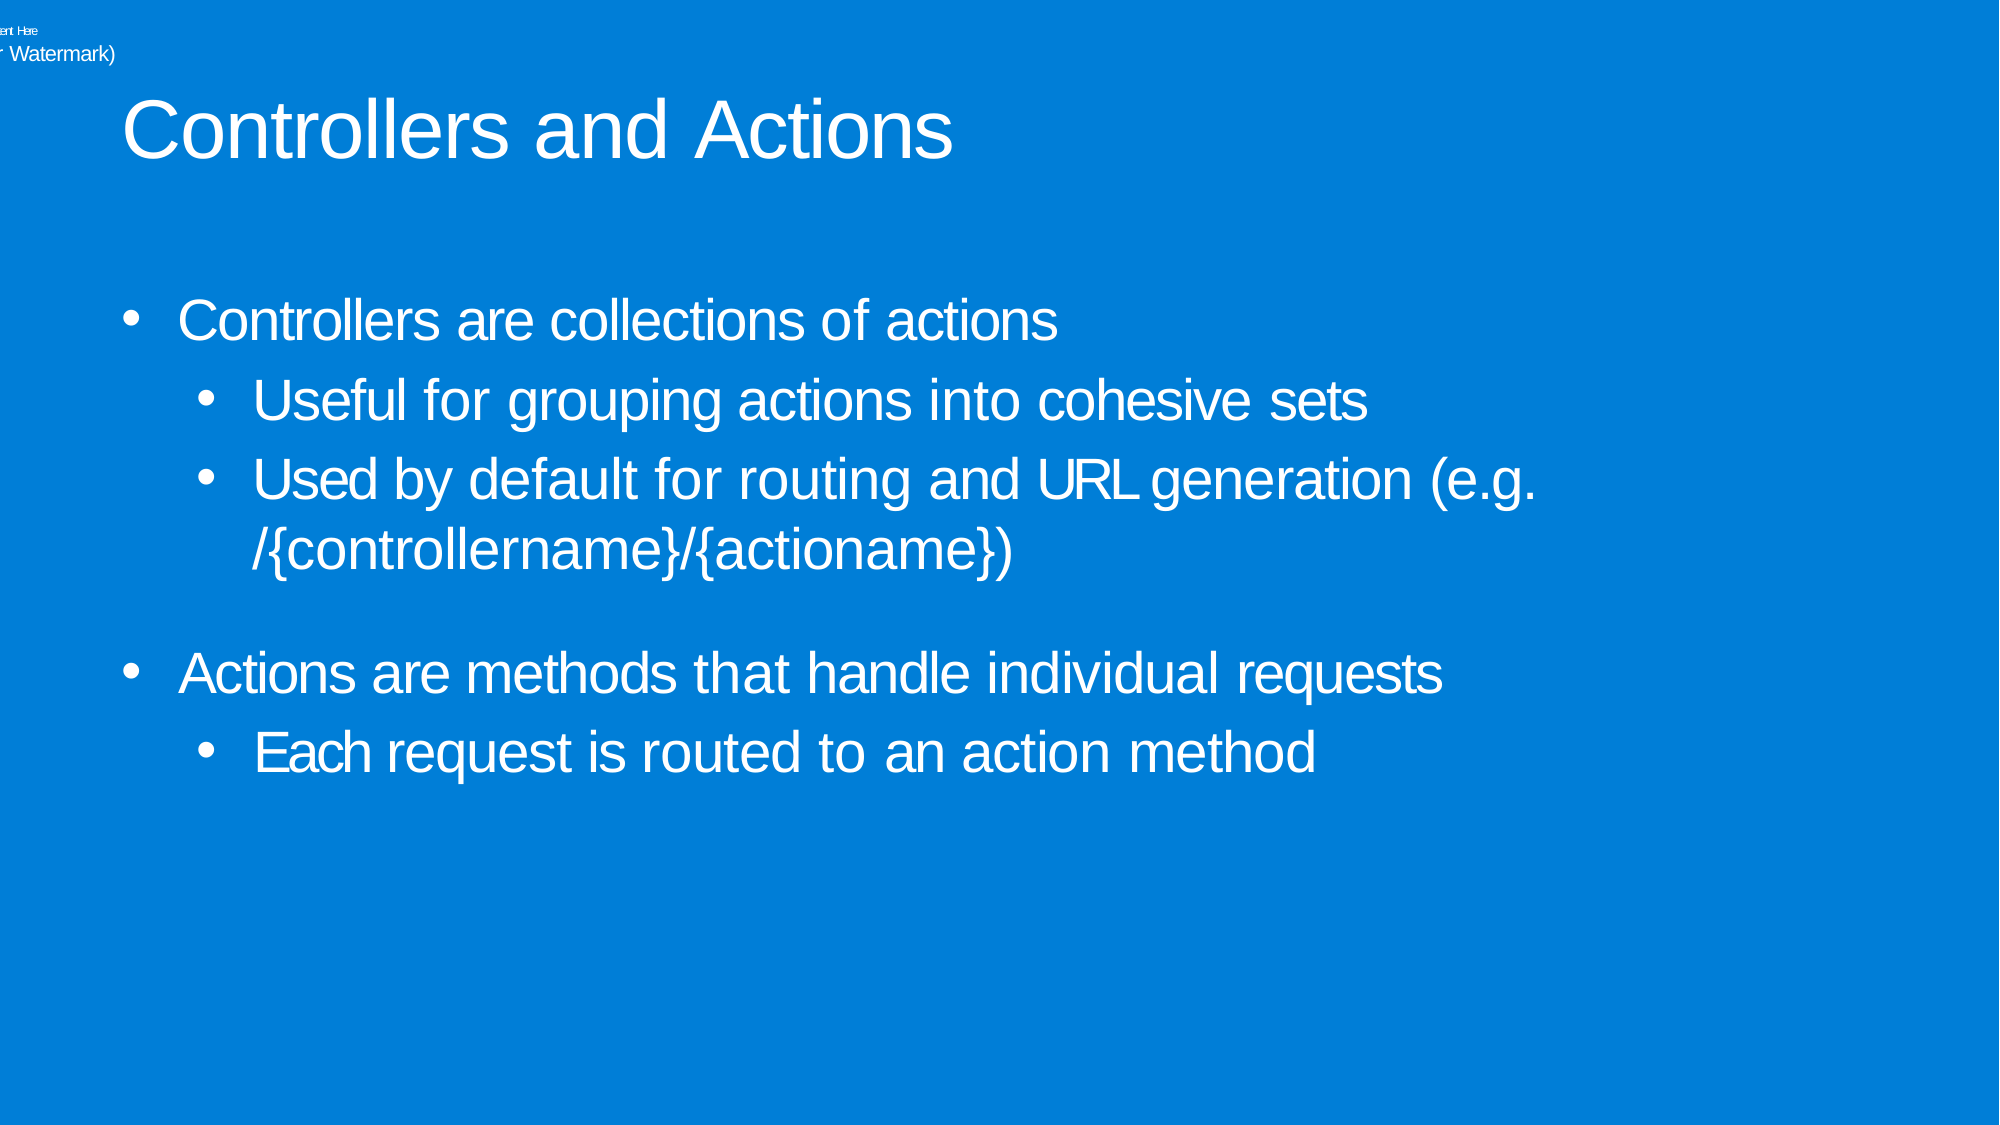

No Content Here
(Reserved for Watermark)
# Controllers and Actions
Controllers are collections of actions
Useful for grouping actions into cohesive sets
Used by default for routing and URL generation (e.g. /{controllername}/{actioname})
Actions are methods that handle individual requests
Each request is routed to an action method